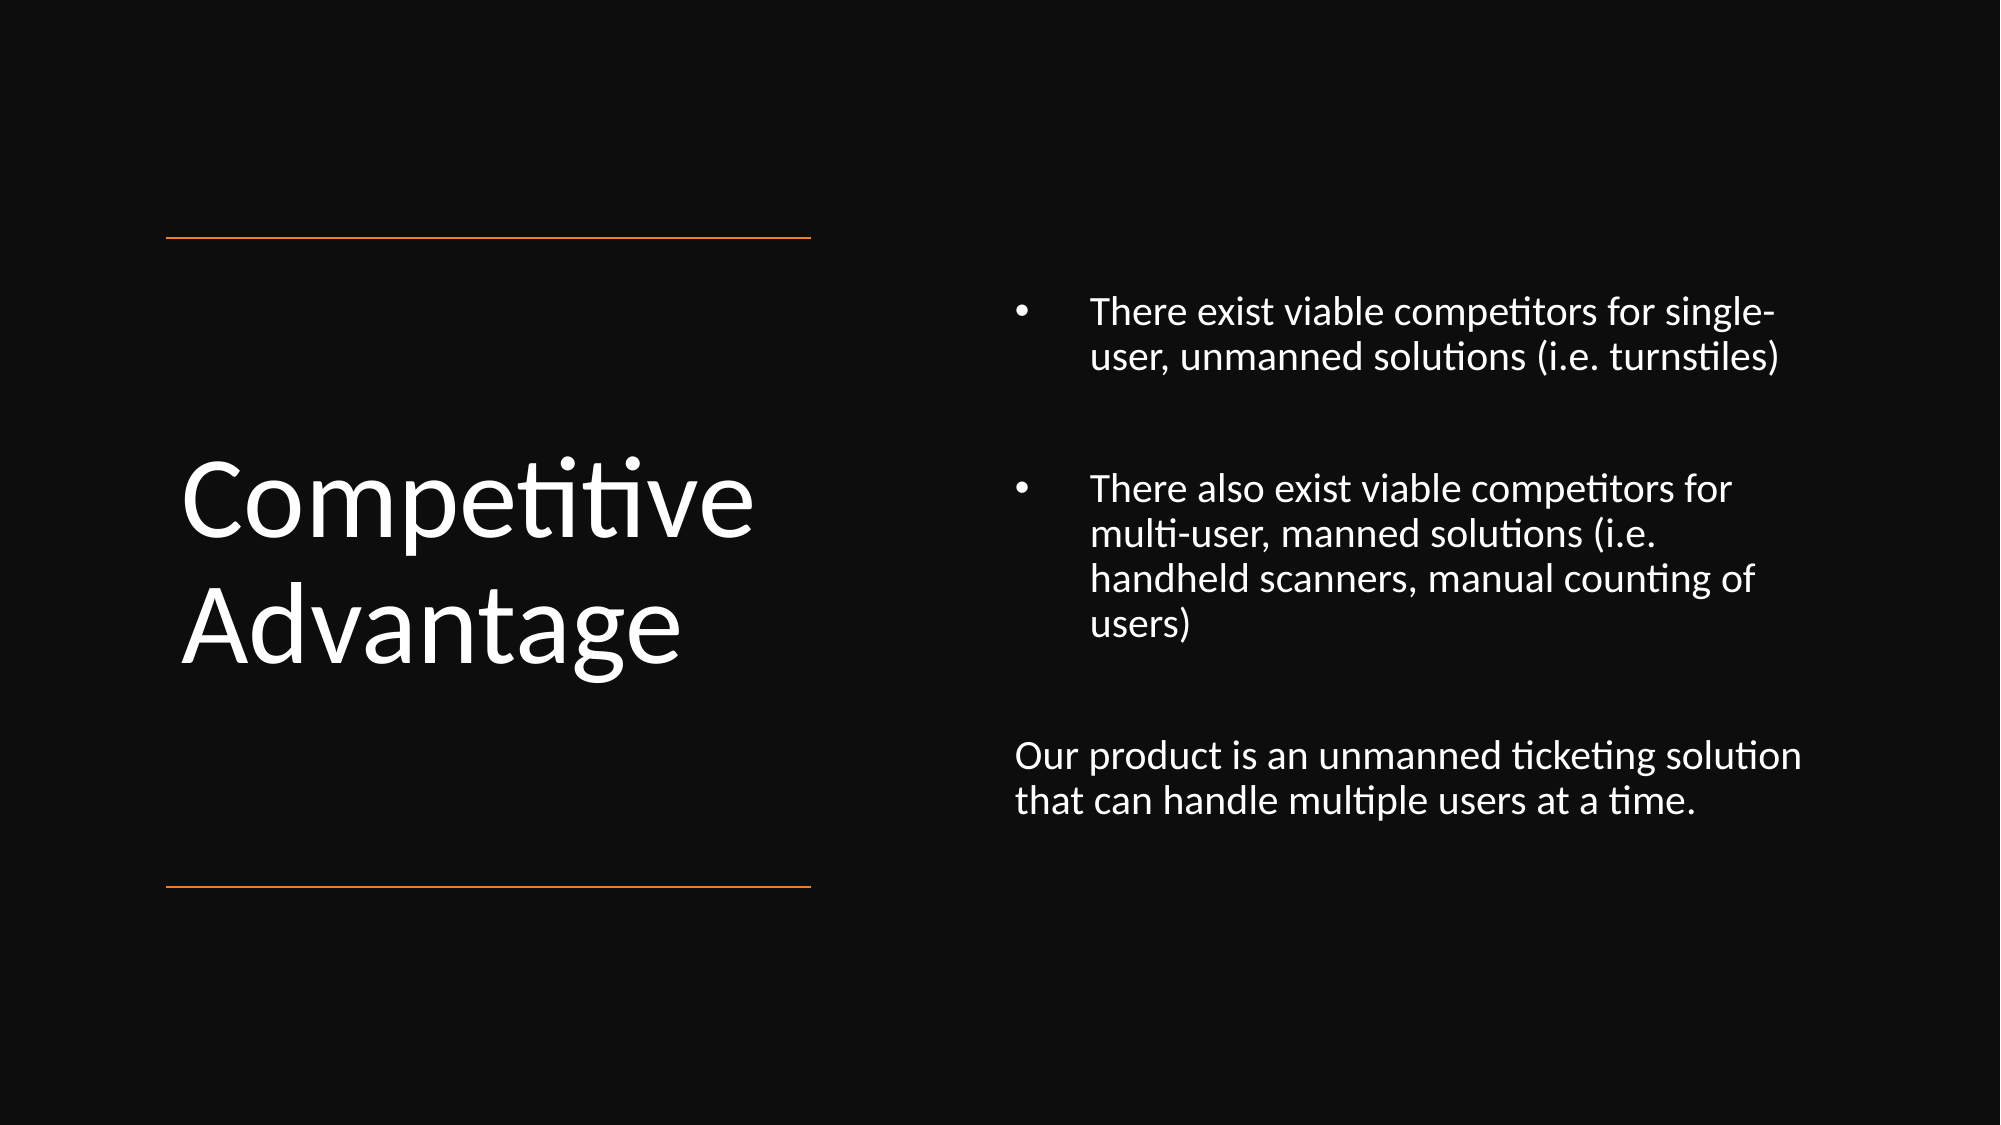

There exist viable competitors for single-user, unmanned solutions (i.e. turnstiles)

There also exist viable competitors for multi-user, manned solutions (i.e. handheld scanners, manual counting of users)

Our product is an unmanned ticketing solution that can handle multiple users at a time.
# Competitive Advantage